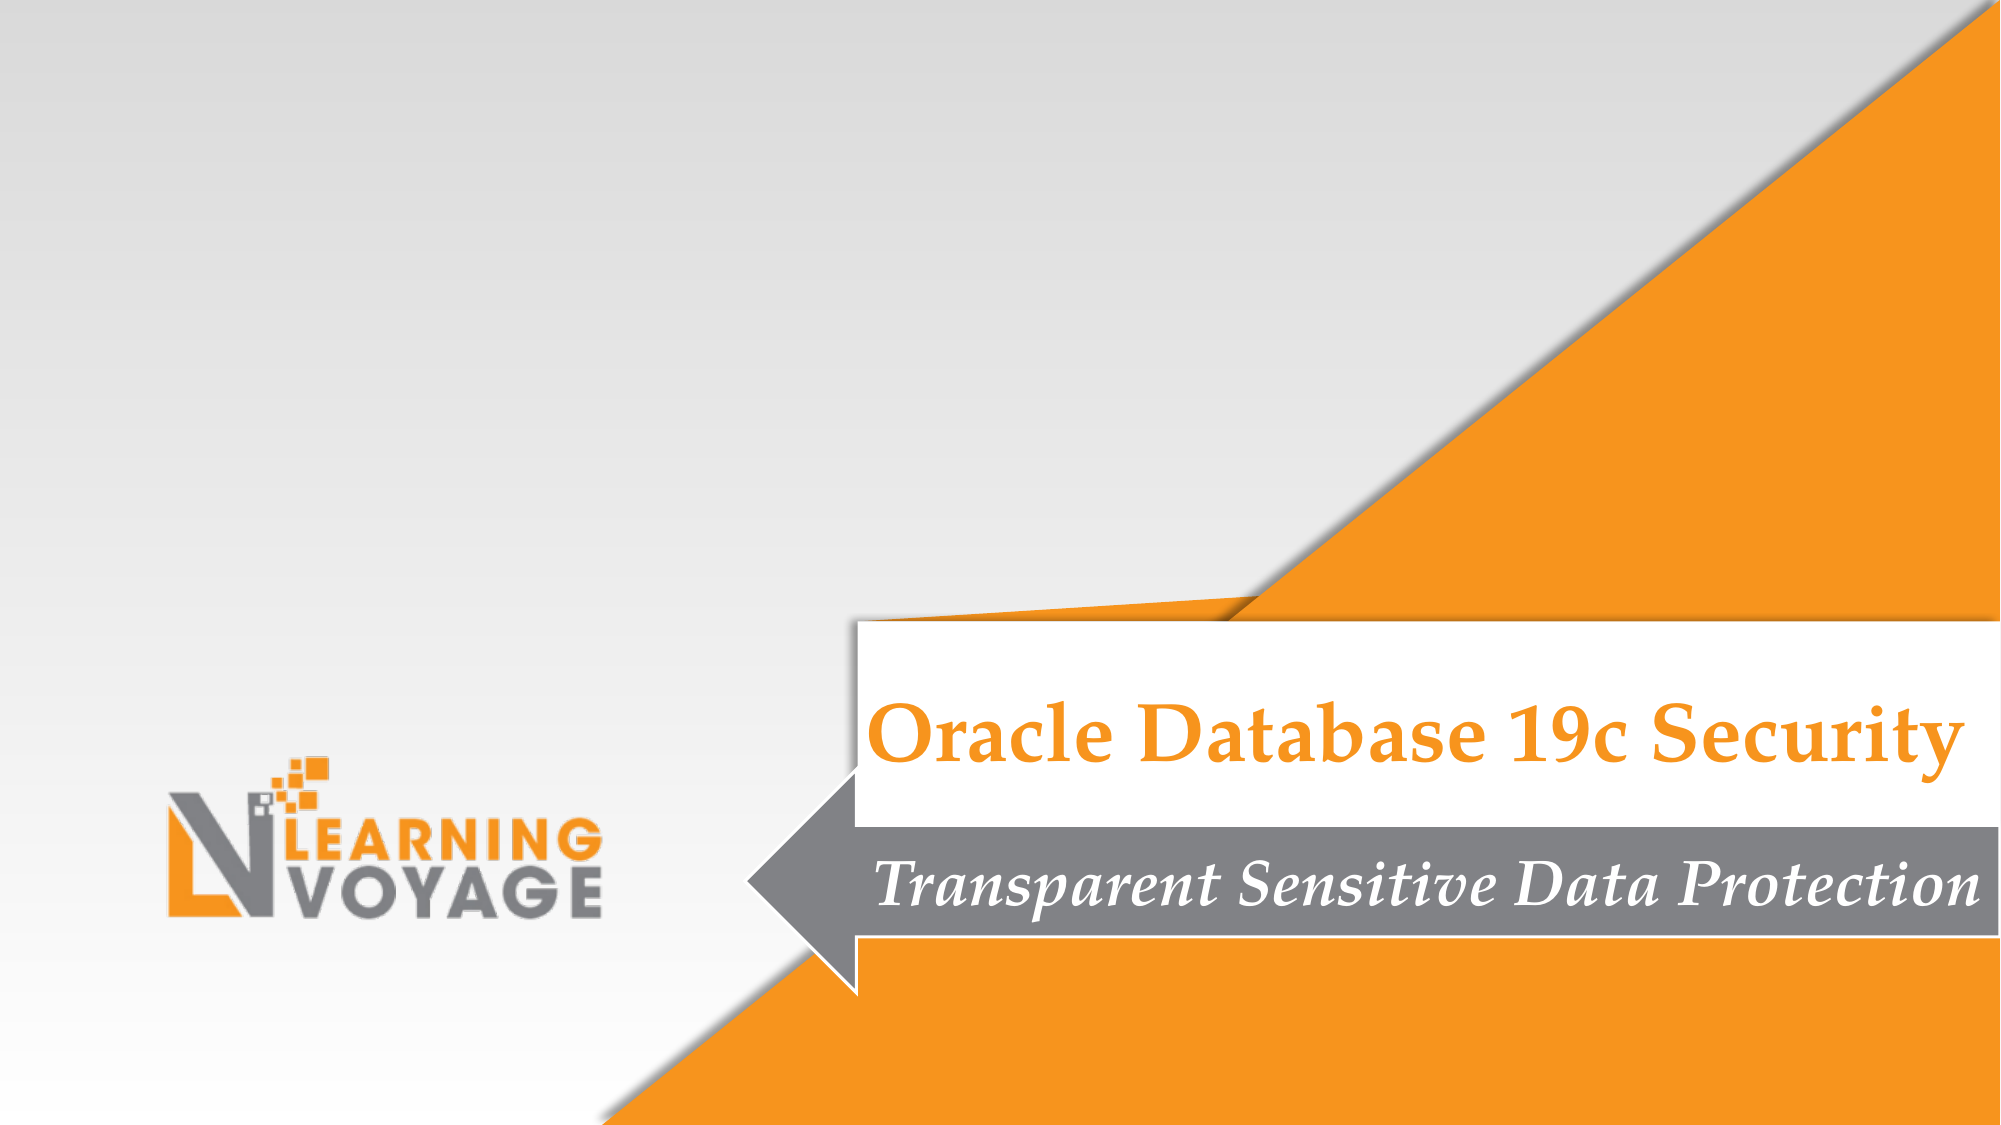

Oracle Database 19c Security
Transparent Sensitive Data Protection